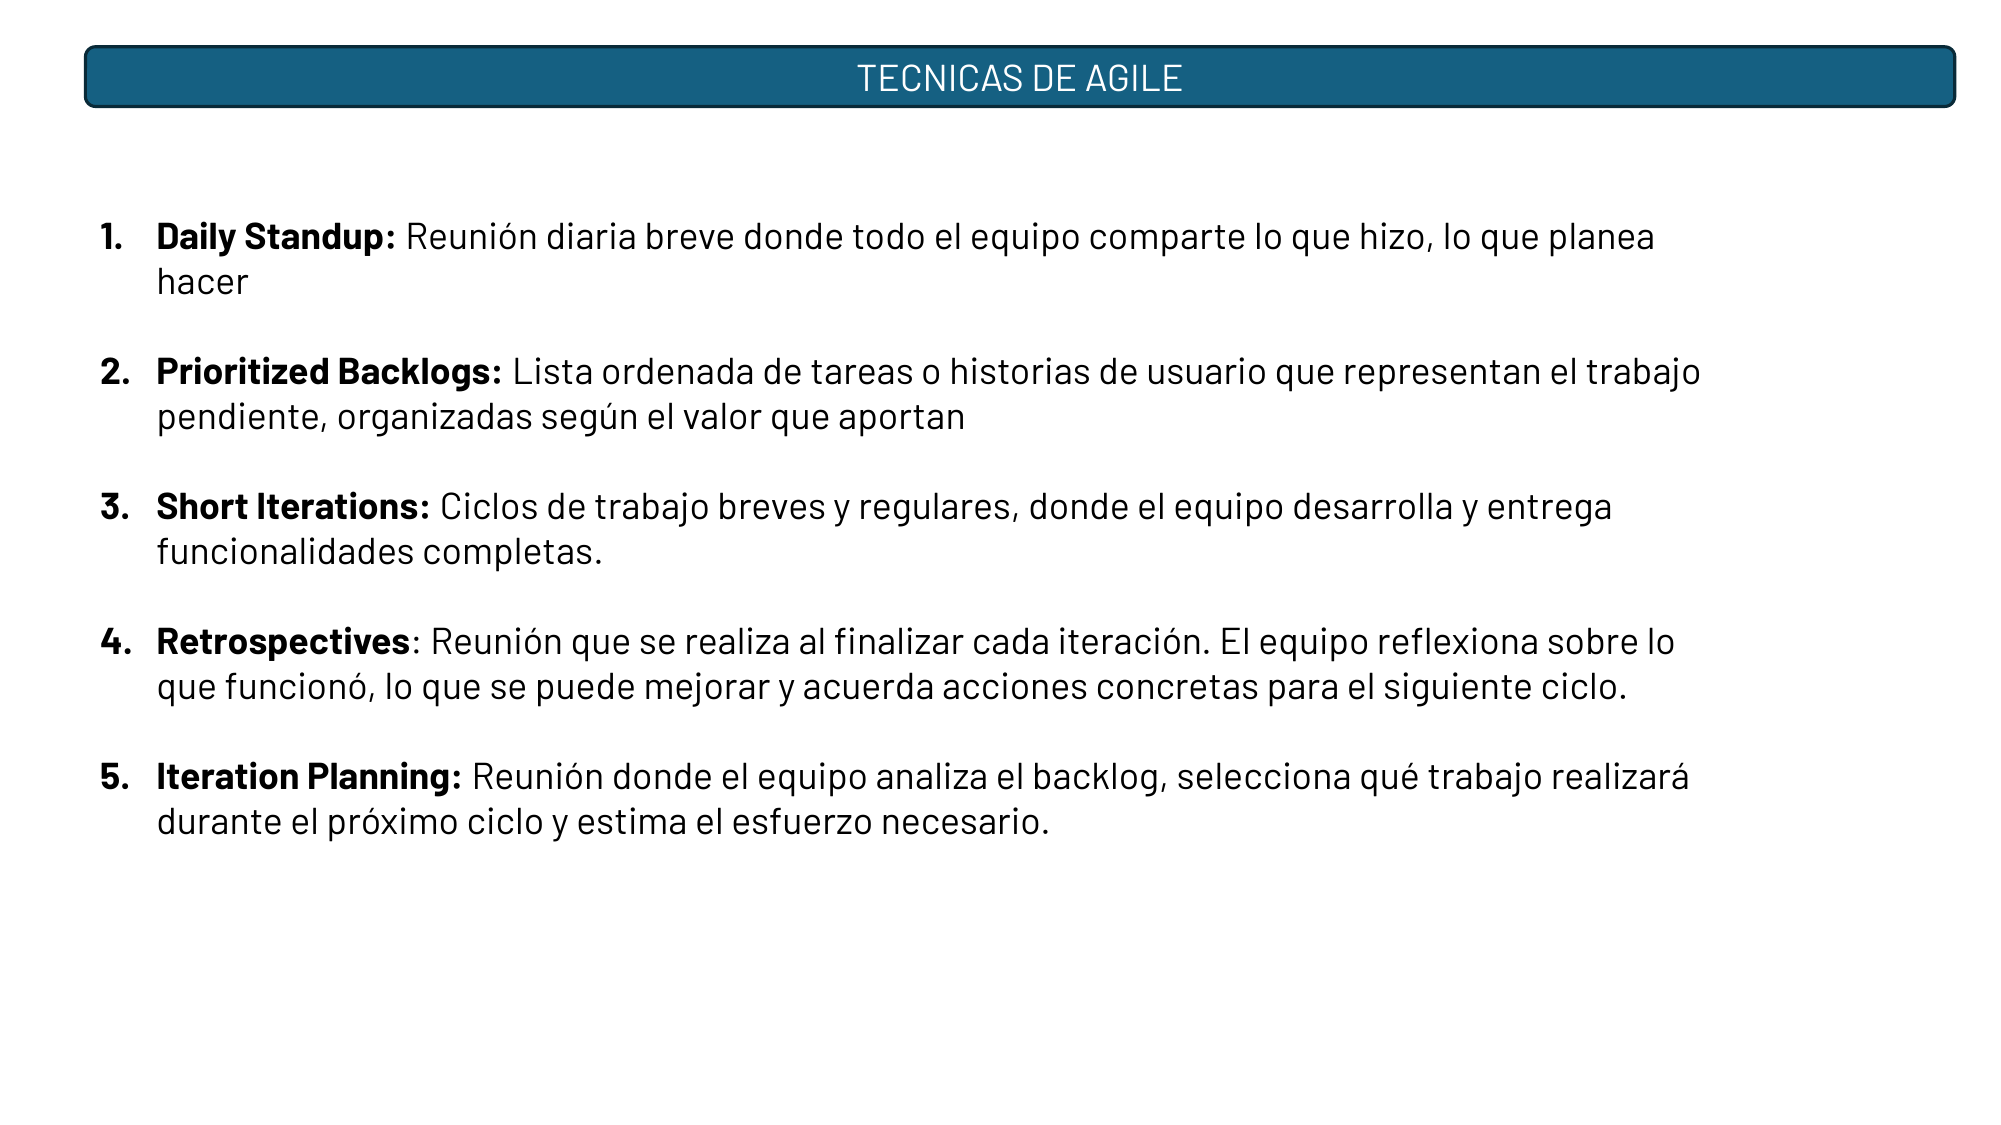

TECNICAS DE AGILE
Daily Standup: Reunión diaria breve donde todo el equipo comparte lo que hizo, lo que planea hacer

Prioritized Backlogs: Lista ordenada de tareas o historias de usuario que representan el trabajo pendiente, organizadas según el valor que aportan

Short Iterations: Ciclos de trabajo breves y regulares, donde el equipo desarrolla y entrega funcionalidades completas.

Retrospectives: Reunión que se realiza al finalizar cada iteración. El equipo reflexiona sobre lo que funcionó, lo que se puede mejorar y acuerda acciones concretas para el siguiente ciclo.

Iteration Planning: Reunión donde el equipo analiza el backlog, selecciona qué trabajo realizará durante el próximo ciclo y estima el esfuerzo necesario.